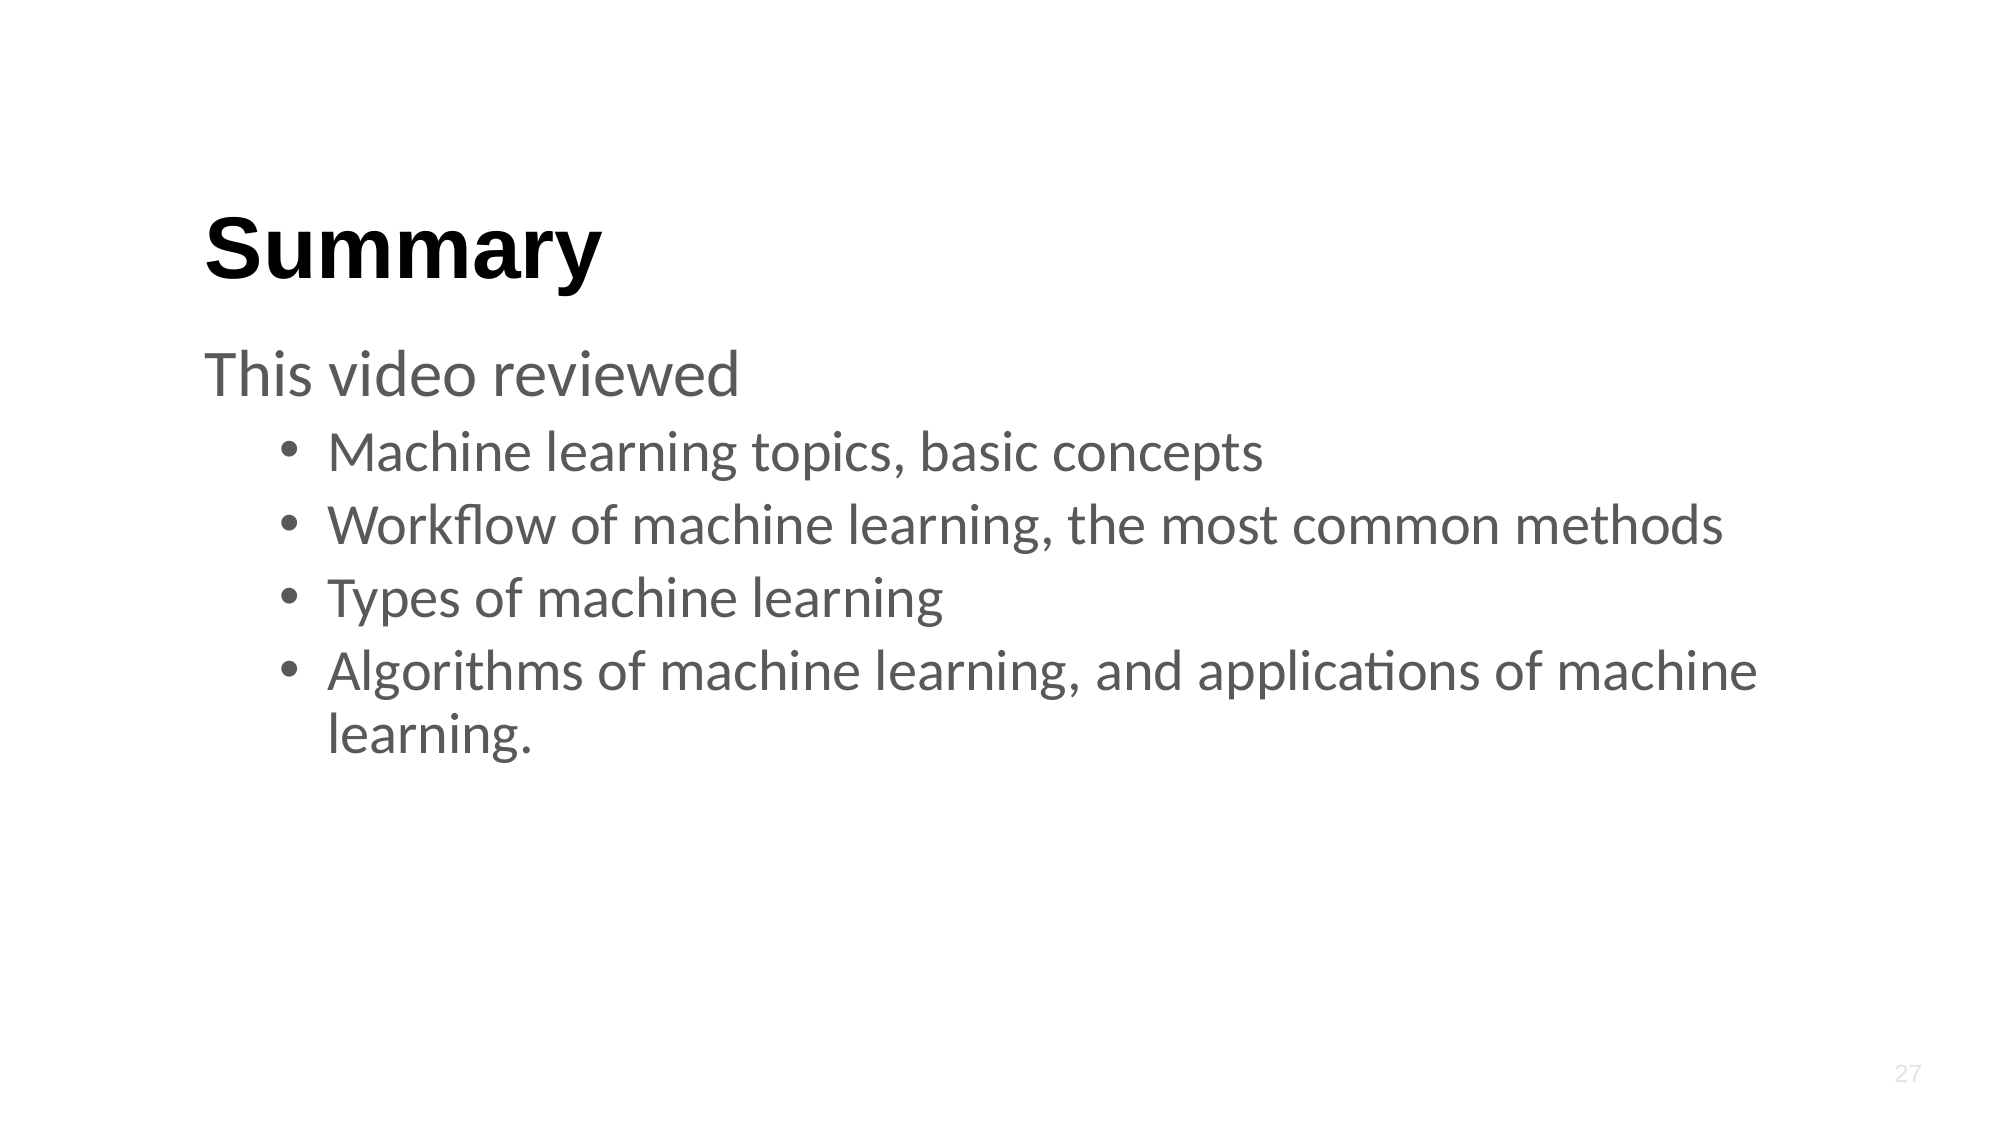

# Summary
This video reviewed
Machine learning topics, basic concepts
Workflow of machine learning, the most common methods
Types of machine learning
Algorithms of machine learning, and applications of machine learning.
27